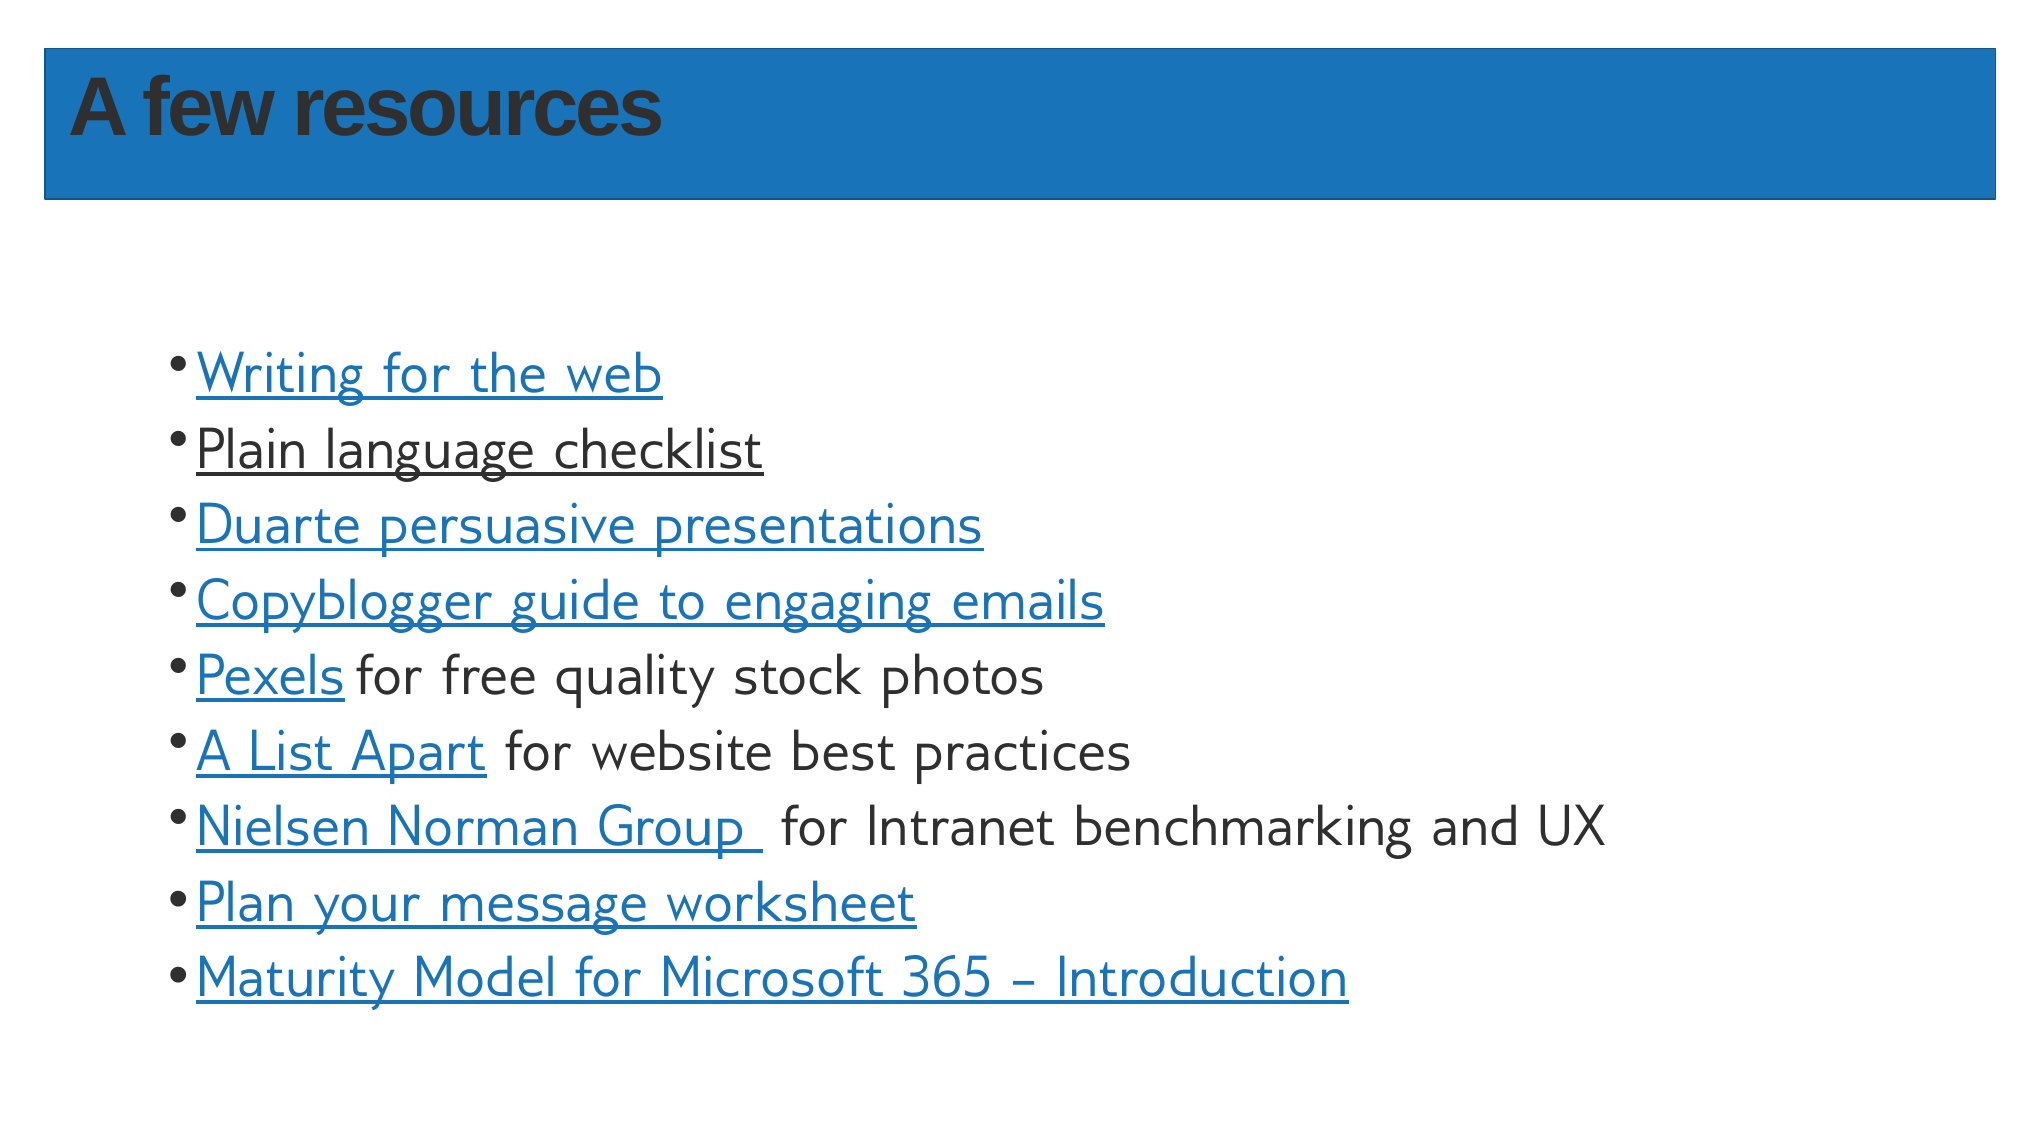

A few resources
Writing for the web
Plain language checklist
Duarte persuasive presentations
Copyblogger guide to engaging emails
Pexels for free quality stock photos
A List Apart for website best practices
Nielsen Norman Group  for Intranet benchmarking and UX
Plan your message worksheet
Maturity Model for Microsoft 365 – Introduction